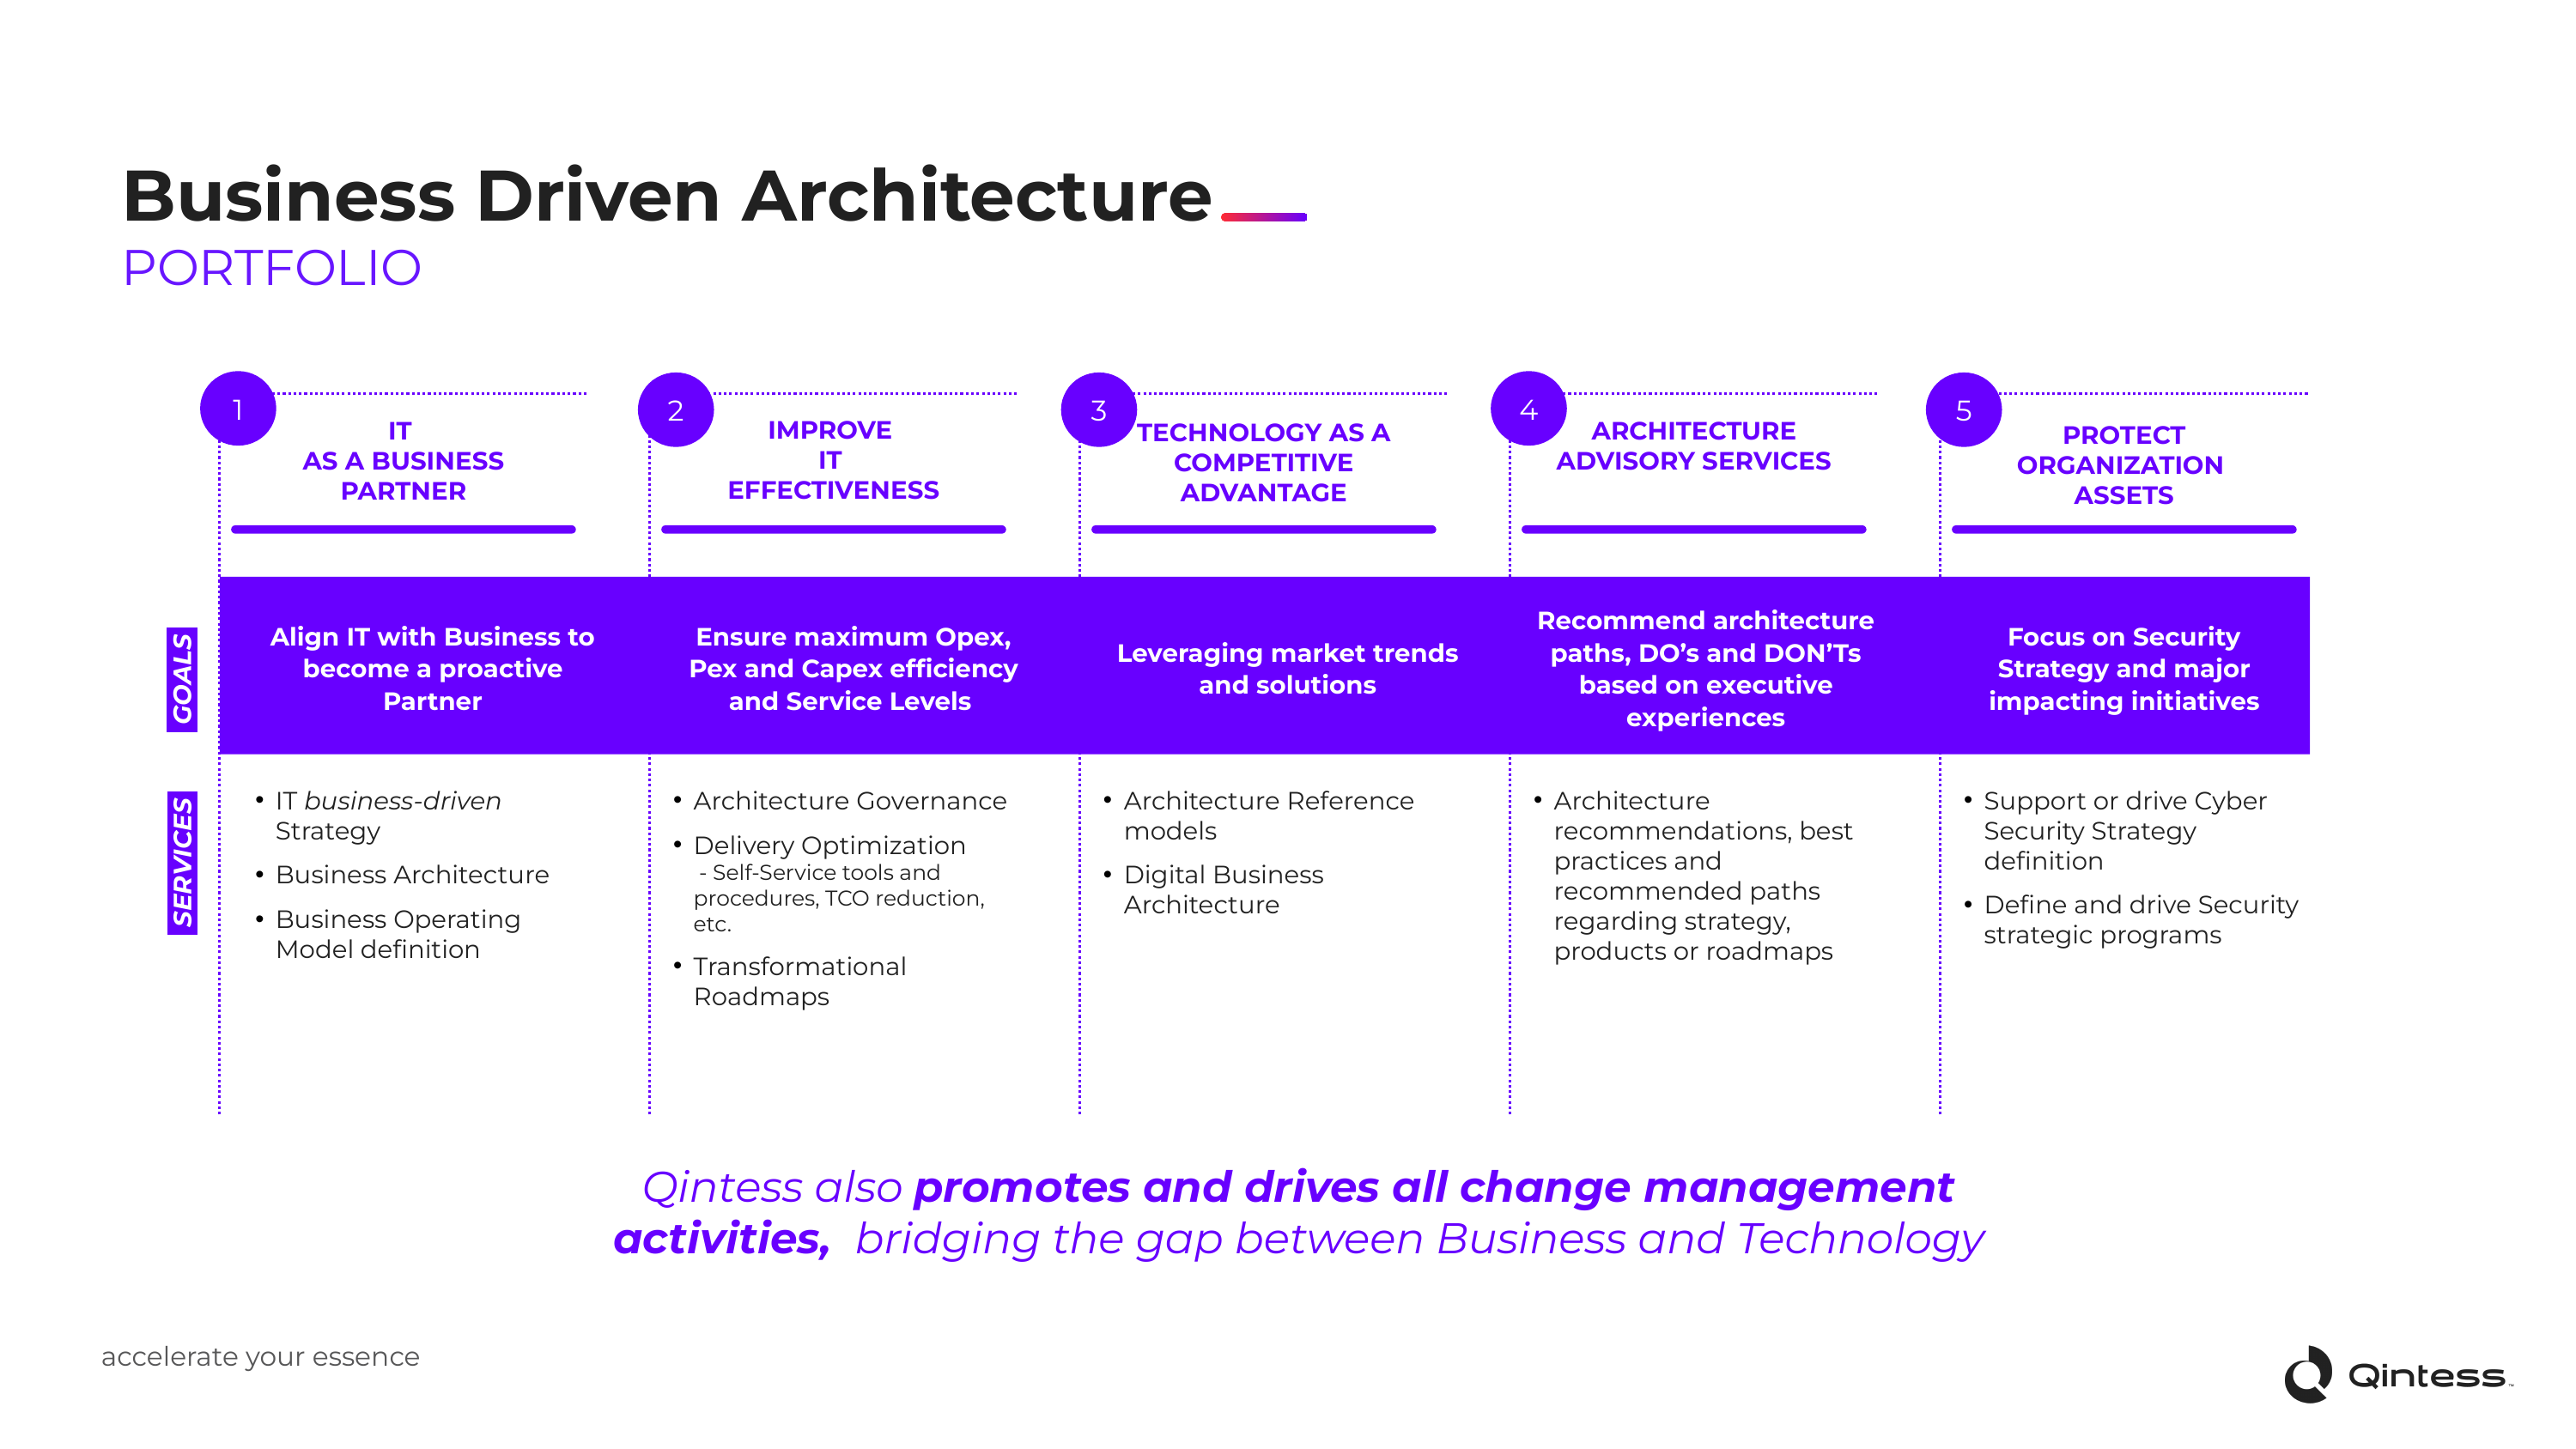

Business Driven Architecture
PORTFOLIO

1
4
2
3
5

IMPROVE
IT
EFFECTIVENESS
IT
AS A BUSINESS PARTNER
ARCHITECTURE ADVISORY SERVICES
TECHNOLOGY AS A COMPETITIVE ADVANTAGE
PROTECT ORGANIZATION
ASSETS

Align IT with Business to become a proactive Partner
Ensure maximum Opex, Pex and Capex efficiency and Service Levels
Leveraging market trends and solutions
Recommend architecture paths, DO’s and DON’Ts based on executive experiences
Focus on Security Strategy and major impacting initiatives
   GOALS
IT business-driven Strategy
Business Architecture
Business Operating Model definition
Architecture Governance
Delivery Optimization
 - Self-Service tools and procedures, TCO reduction, etc.
Transformational Roadmaps
Architecture Reference models
Digital Business Architecture

Architecture recommendations, best practices and recommended paths regarding strategy, products or roadmaps

Support or drive Cyber Security Strategy definition
Define and drive Security strategic programs
 SERVICES
Qintess also promotes and drives all change management activities,  bridging the gap between Business and Technology